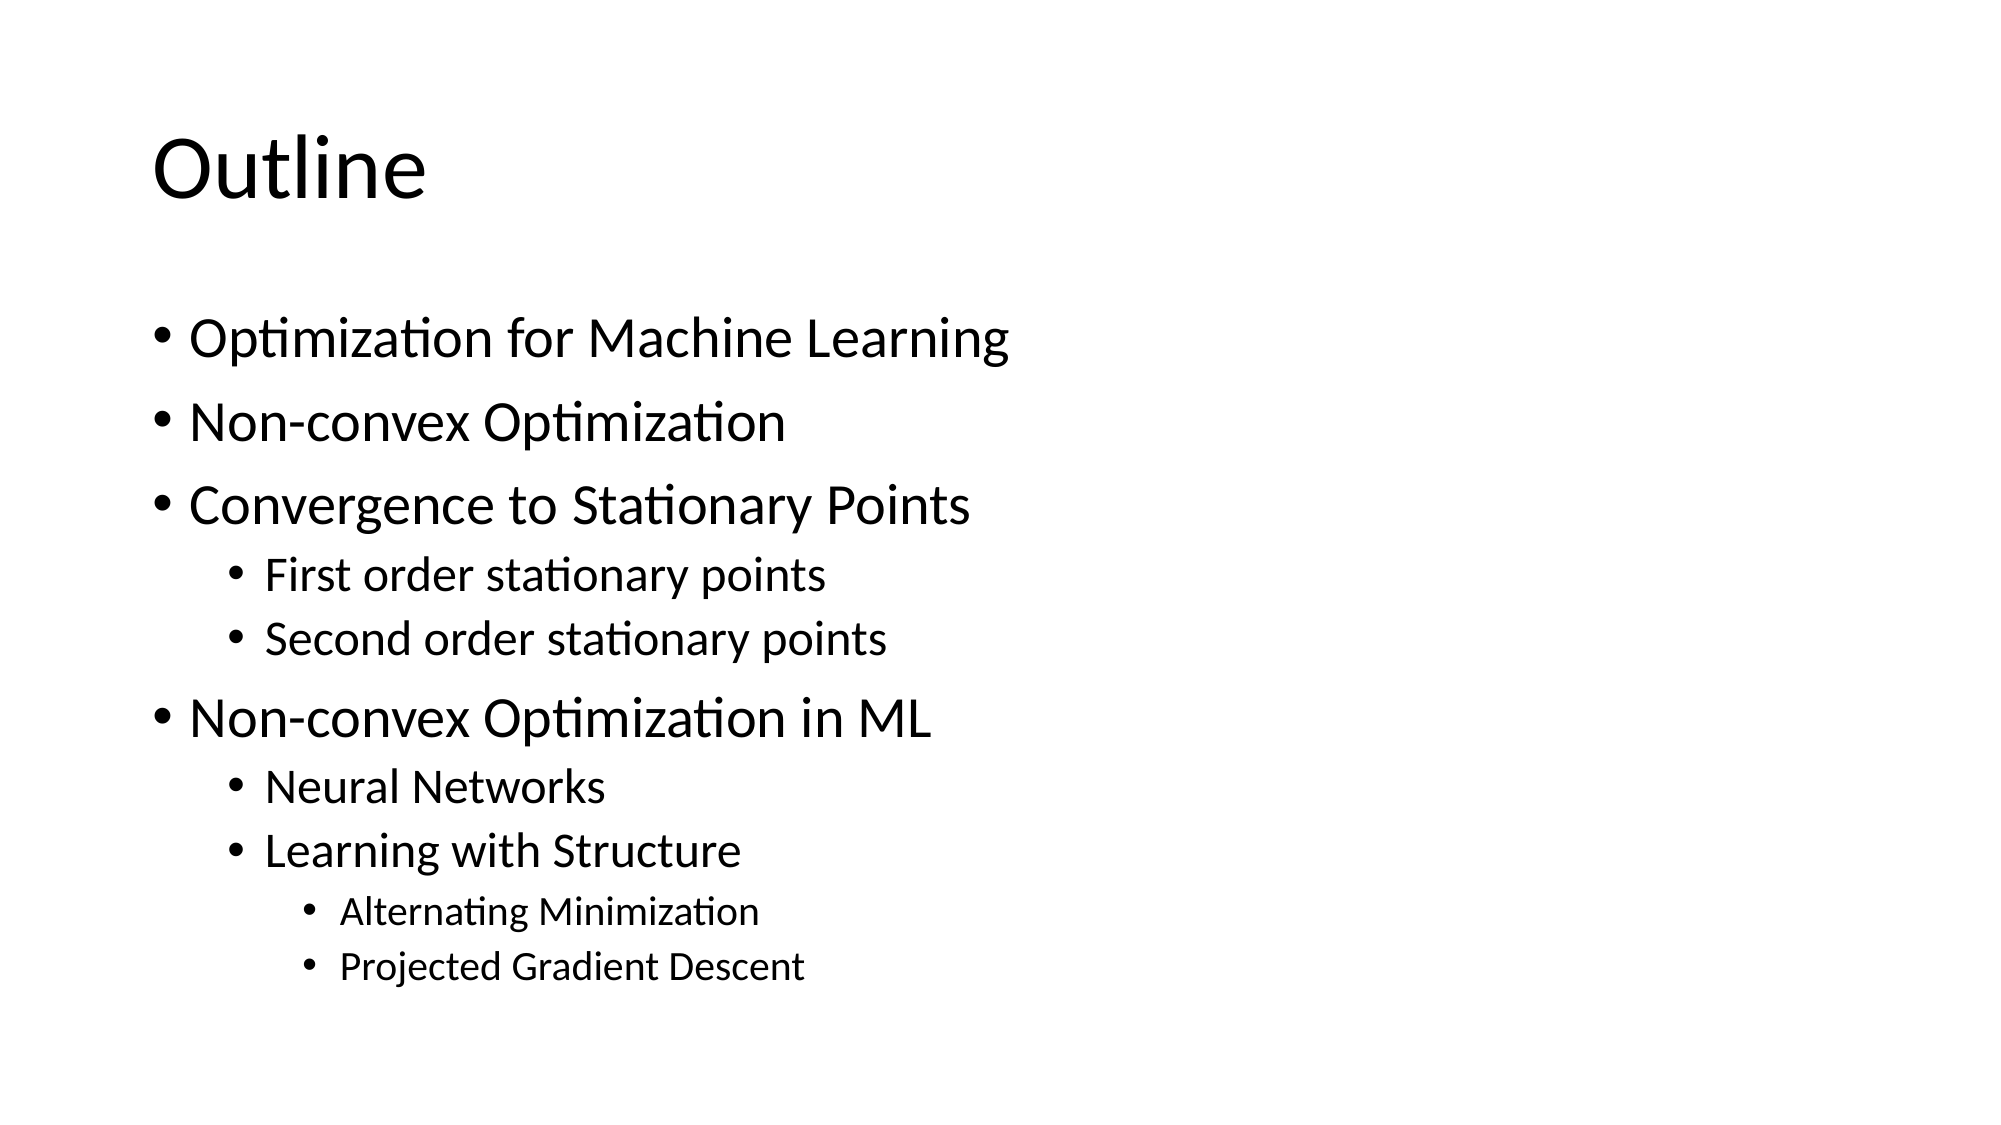

# Outline
Optimization for Machine Learning
Non-convex Optimization
Convergence to Stationary Points
First order stationary points
Second order stationary points
Non-convex Optimization in ML
Neural Networks
Learning with Structure
Alternating Minimization
Projected Gradient Descent